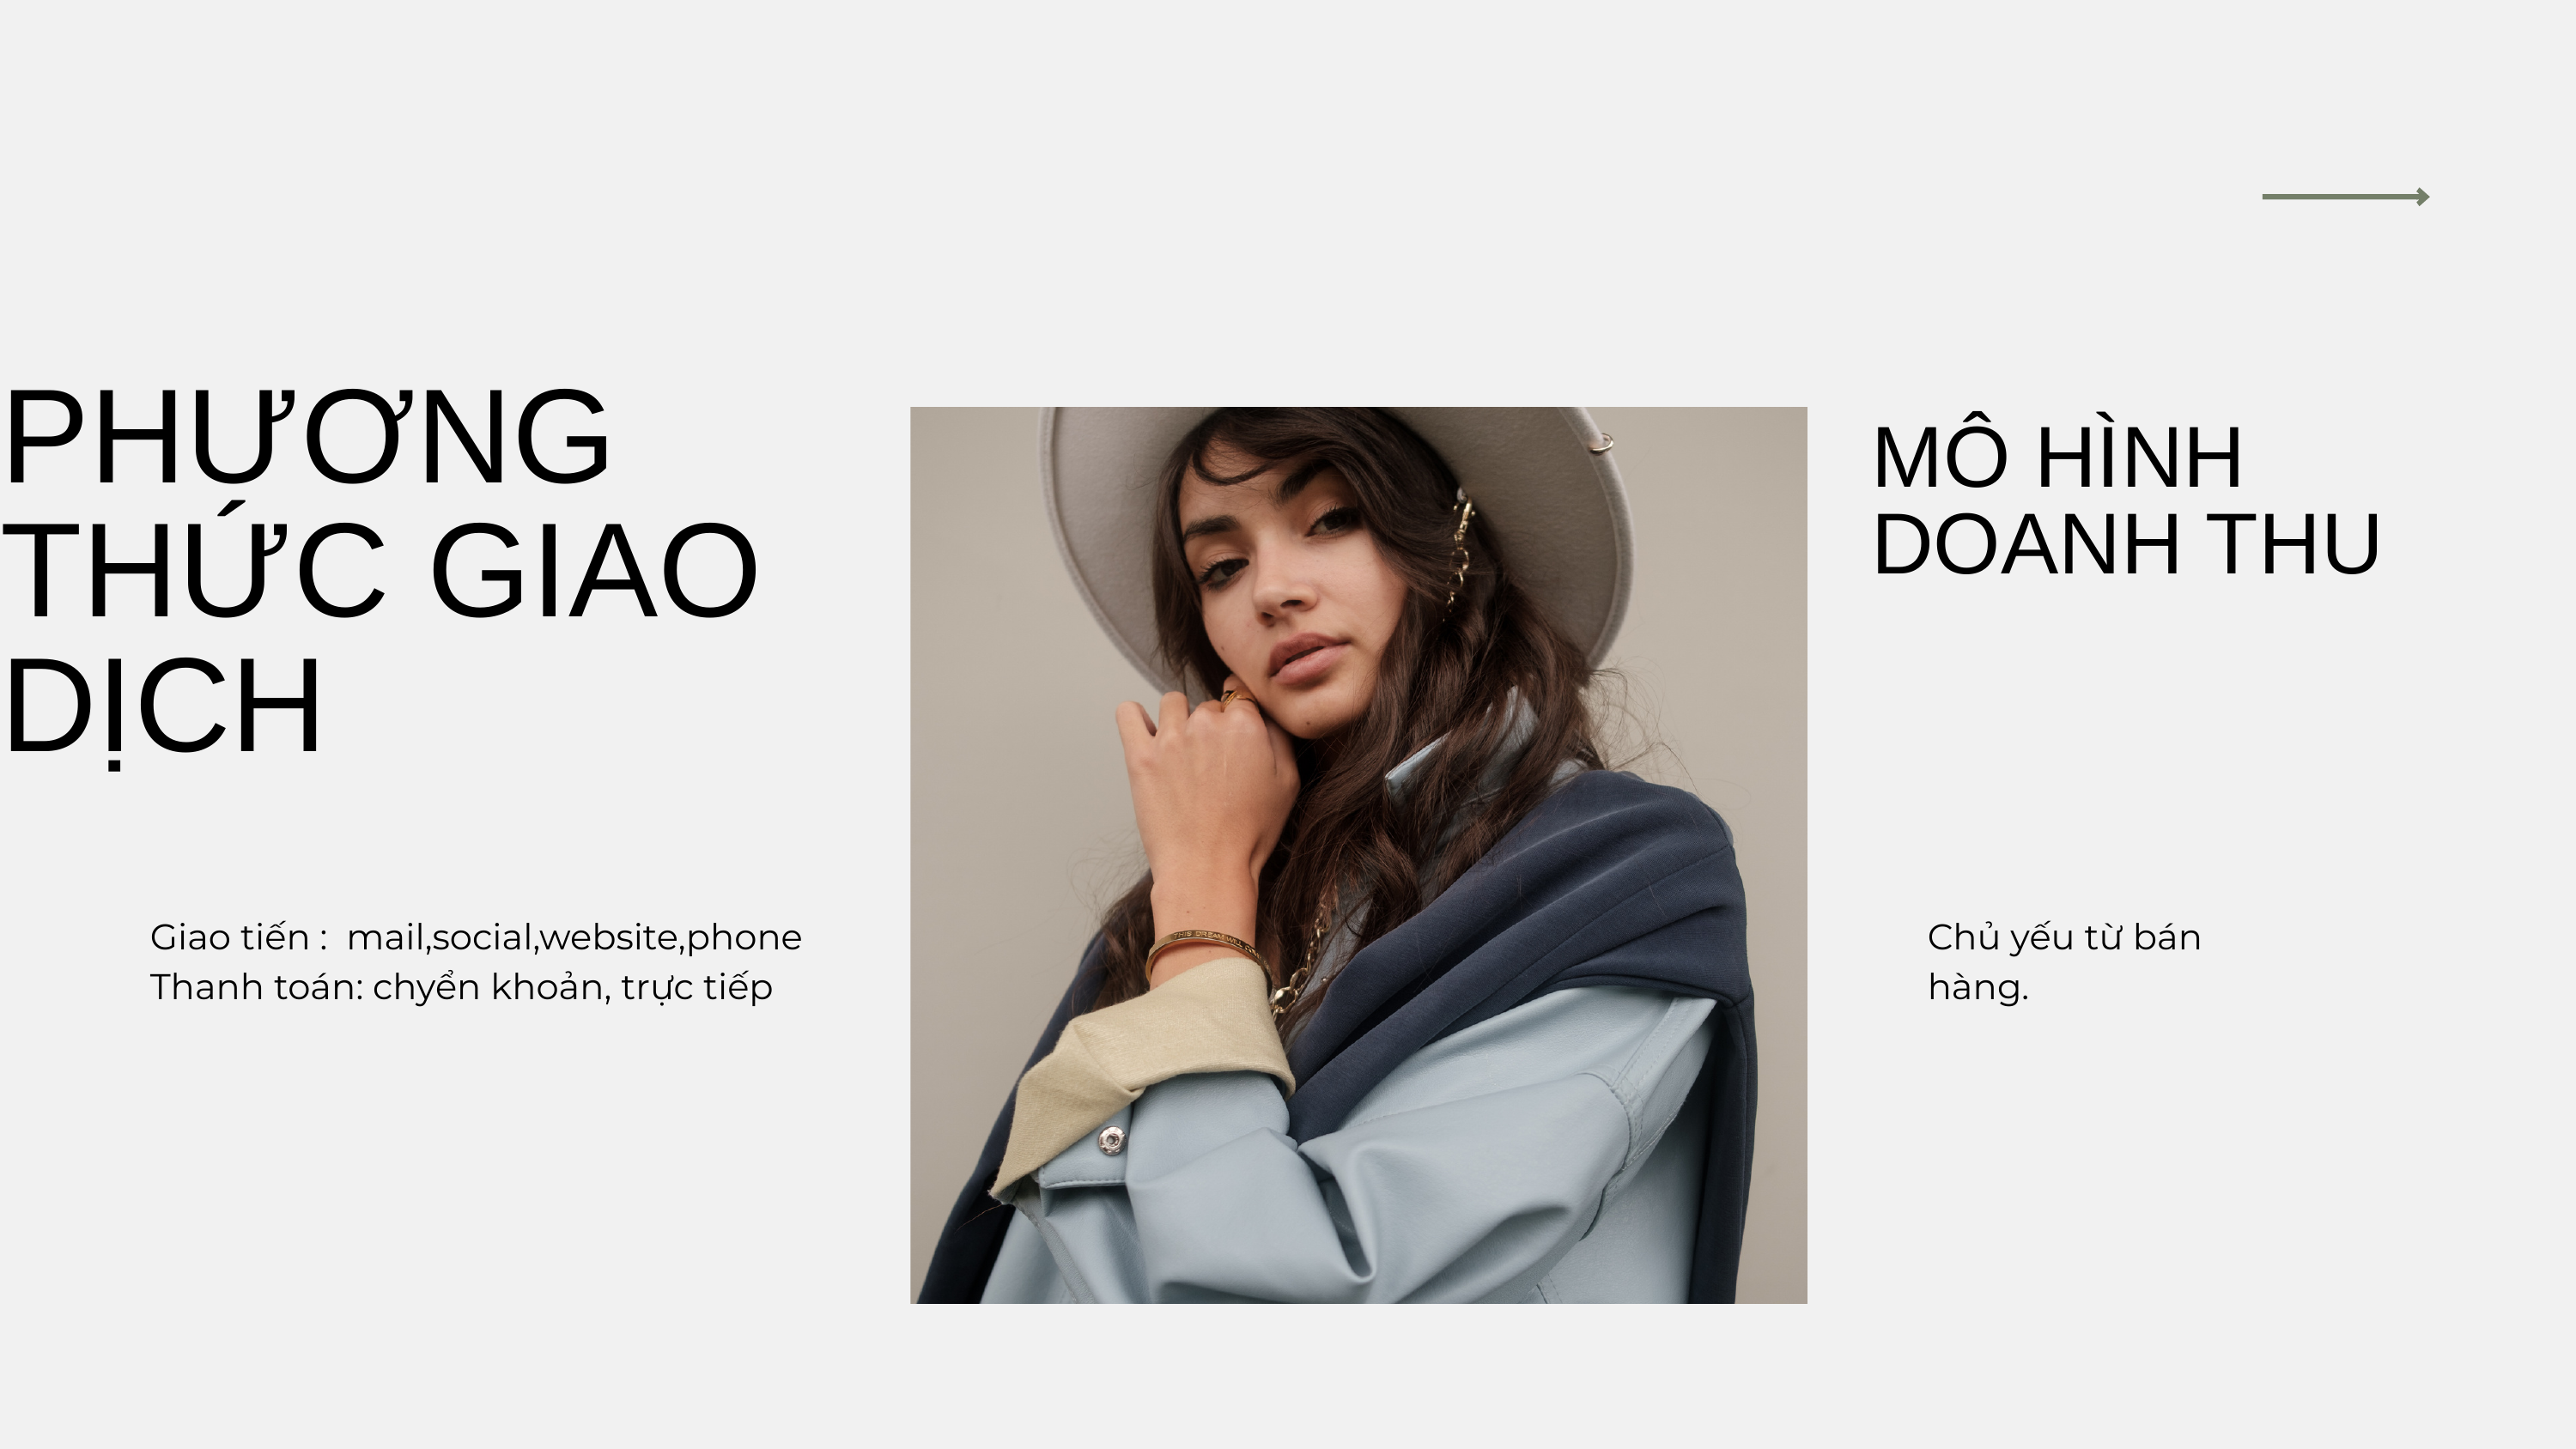

PHƯƠNG THỨC GIAO DỊCH

MÔ HÌNH DOANH THU

Giao tiến :  mail,social,website,phone
Thanh toán: chyển khoản, trực tiếp
Chủ yếu từ bán hàng.